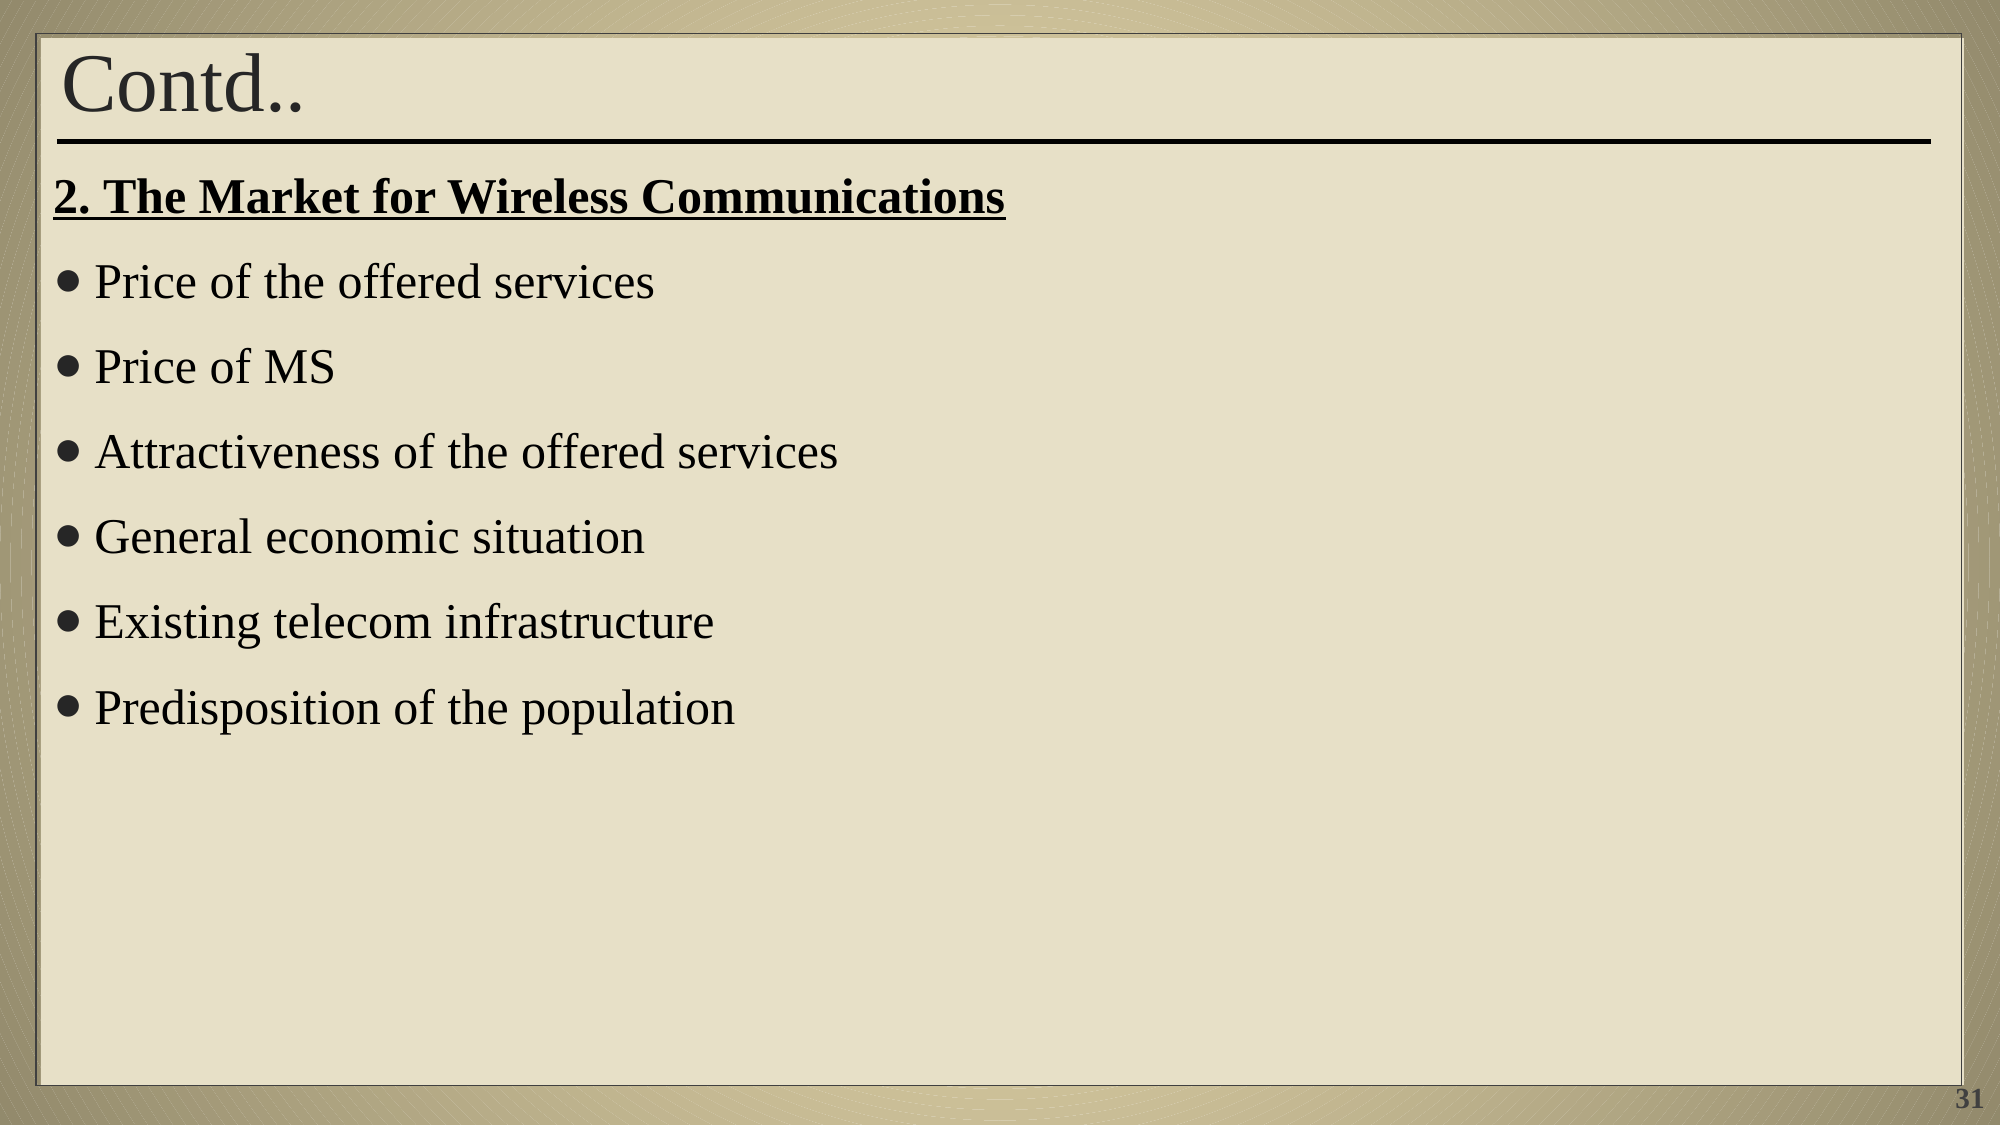

# Contd..
2. The Market for Wireless Communications
Price of the offered services
Price of MS
Attractiveness of the offered services
General economic situation
Existing telecom infrastructure
Predisposition of the population
31